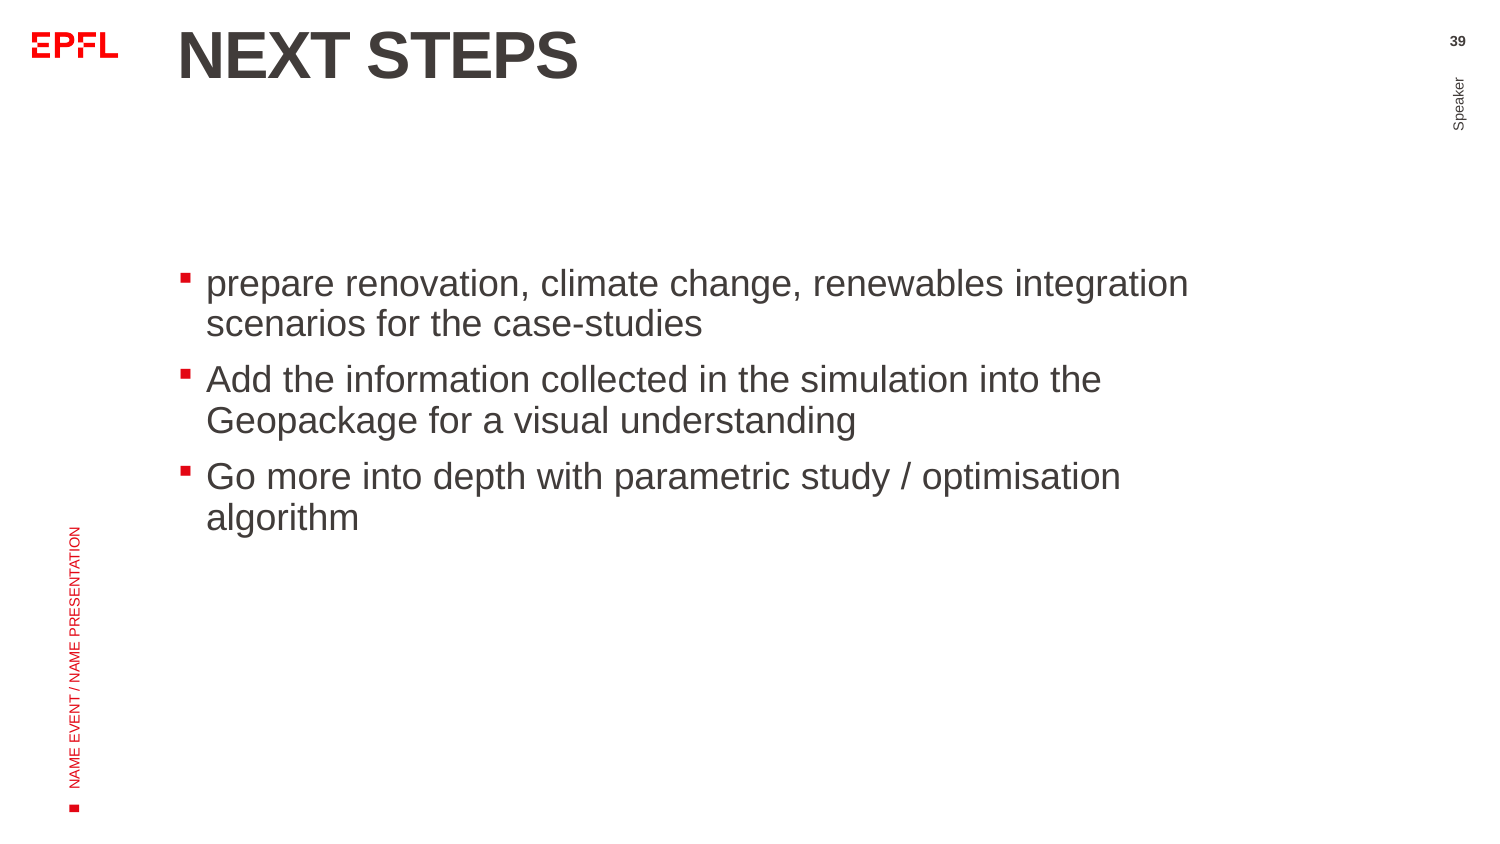

# NEXT STEPS
39
prepare renovation, climate change, renewables integration scenarios for the case-studies
Add the information collected in the simulation into the Geopackage for a visual understanding
Go more into depth with parametric study / optimisation algorithm

Speaker
NAME EVENT / NAME PRESENTATION